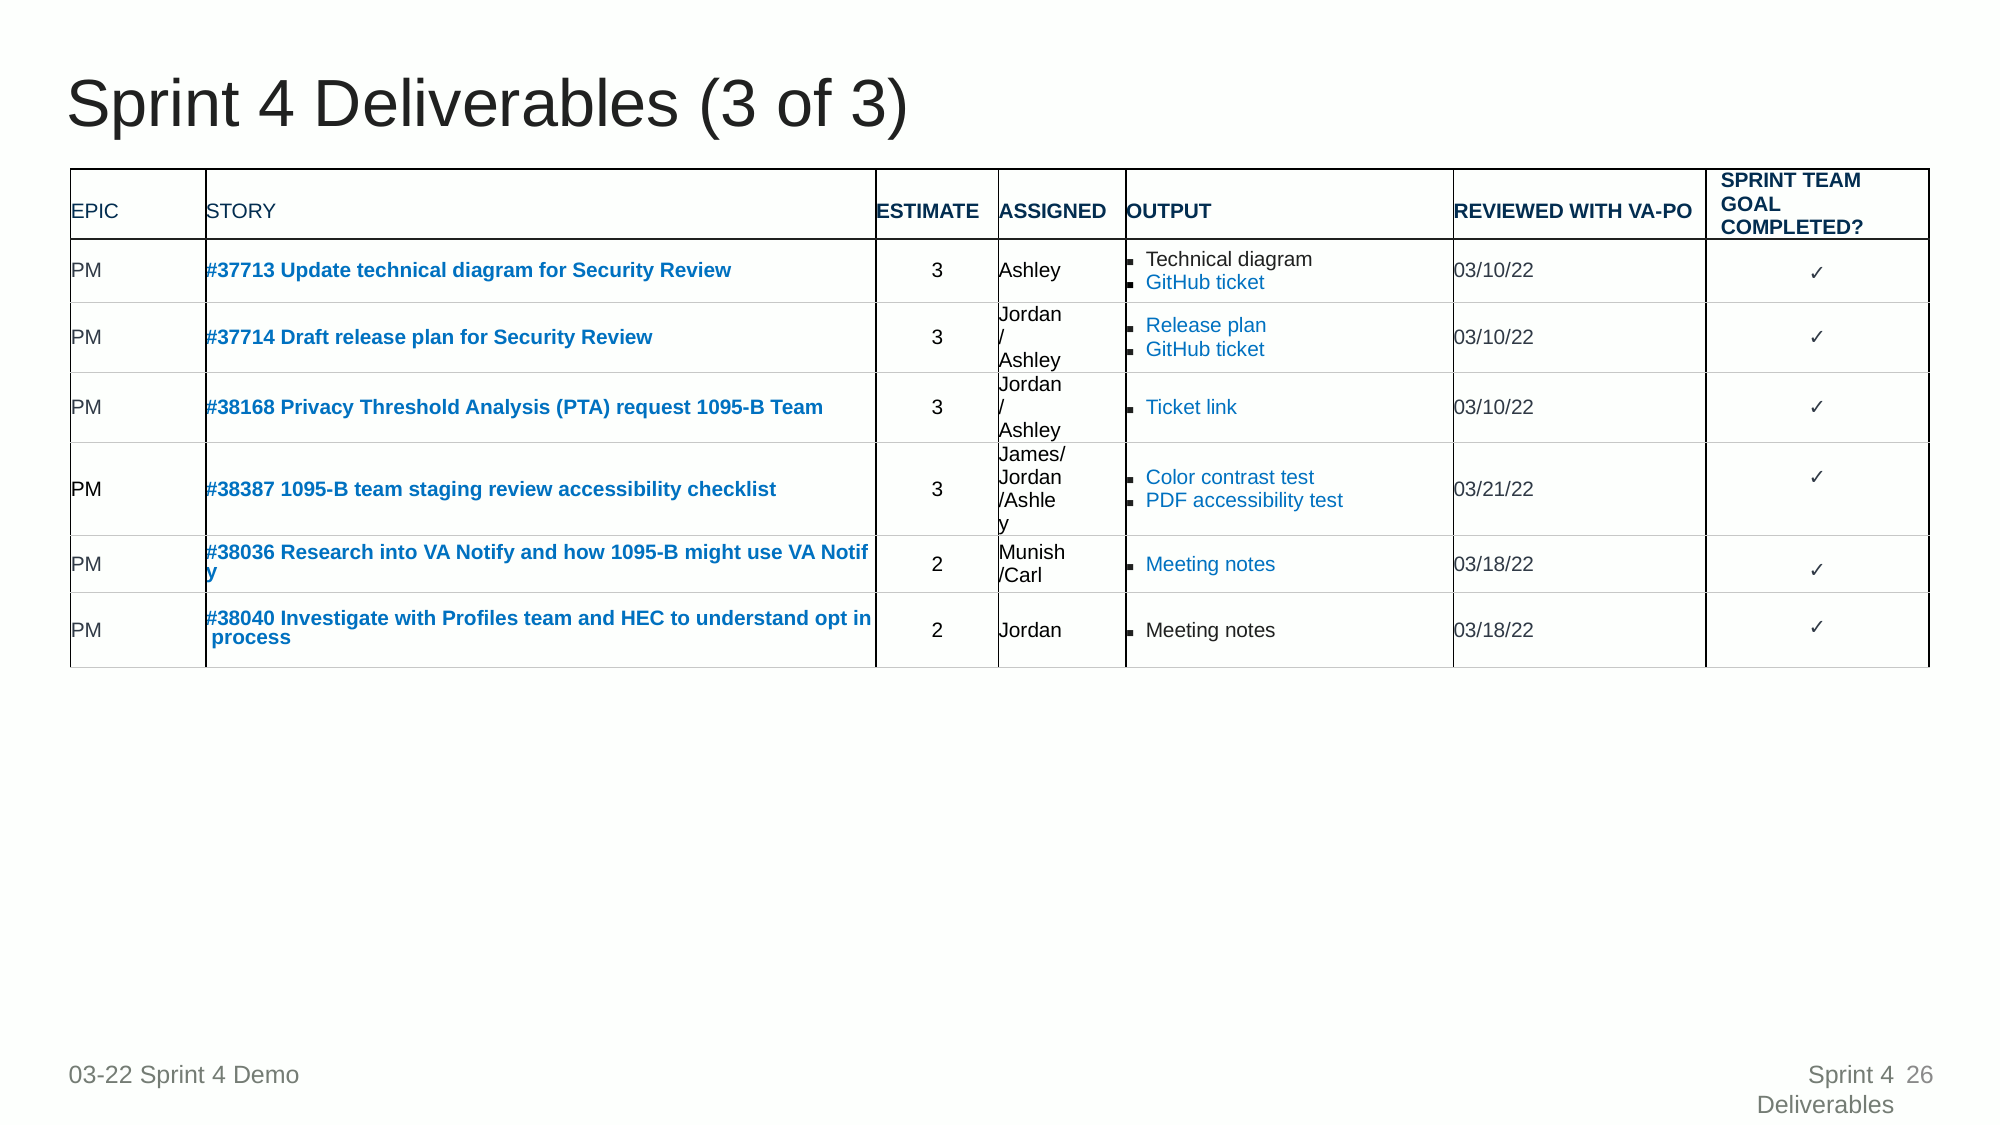

# Sprint 4 Deliverables (3 of 3)
| EPIC | STORY | ESTIMATE | ASSIGNED | OUTPUT | REVIEWED WITH VA-PO | SPRINT TEAM GOAL COMPLETED? |
| --- | --- | --- | --- | --- | --- | --- |
| PM | #37713 Update technical diagram for Security Review | 3 | Ashley | Technical diagram GitHub ticket | 03/10/22 | ✓ |
| PM | #37714 Draft release plan for Security Review | 3 | Jordan/Ashley | Release plan GitHub ticket | 03/10/22 | ✓ |
| PM | #38168 Privacy Threshold Analysis (PTA) request 1095-B Team | 3 | Jordan/Ashley | Ticket link | 03/10/22 | ✓ |
| PM | #38387 1095-B team staging review accessibility checklist | 3 | James/ Jordan/Ashley | Color contrast test PDF accessibility test | 03/21/22 | ✓ |
| PM | #38036 Research into VA Notify and how 1095-B might use VA Notify | 2 | Munish/Carl | Meeting notes | 03/18/22 | ✓ |
| PM | #38040 Investigate with Profiles team and HEC to understand opt in process | 2 | Jordan | Meeting notes | 03/18/22 | ✓ |
26
03-22 Sprint 4 Demo
Sprint 4 Deliverables